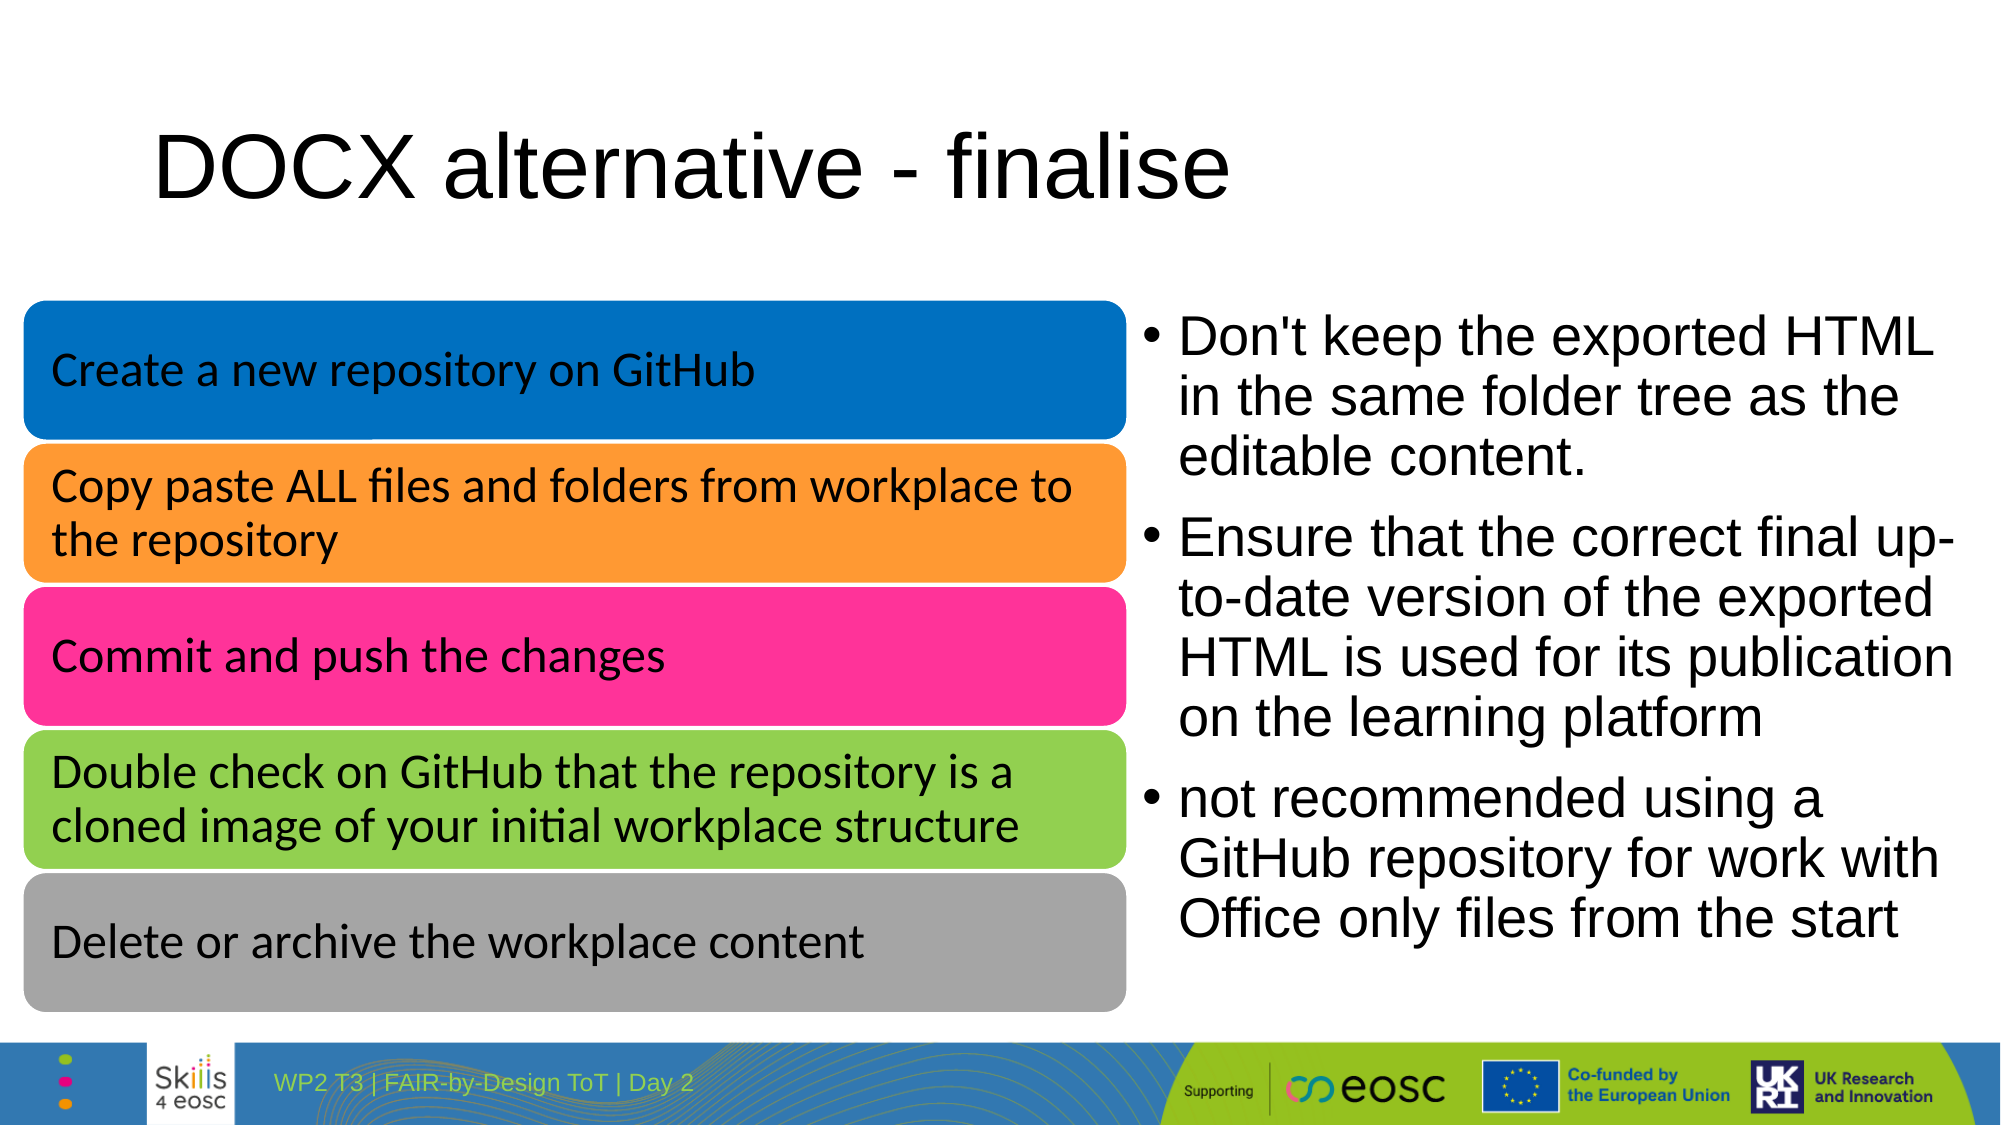

# DOCX alternative - finalise
Create a new repository on GitHub
Copy paste ALL files and folders from workplace to the repository
Commit and push the changes
Double check on GitHub that the repository is a cloned image of your initial workplace structure
Delete or archive the workplace content
Don't keep the exported HTML in the same folder tree as the editable content.
Ensure that the correct final up-to-date version of the exported HTML is used for its publication on the learning platform
not recommended using a GitHub repository for work with Office only files from the start

WP2 T3 | FAIR-by-Design ToT | Day 2